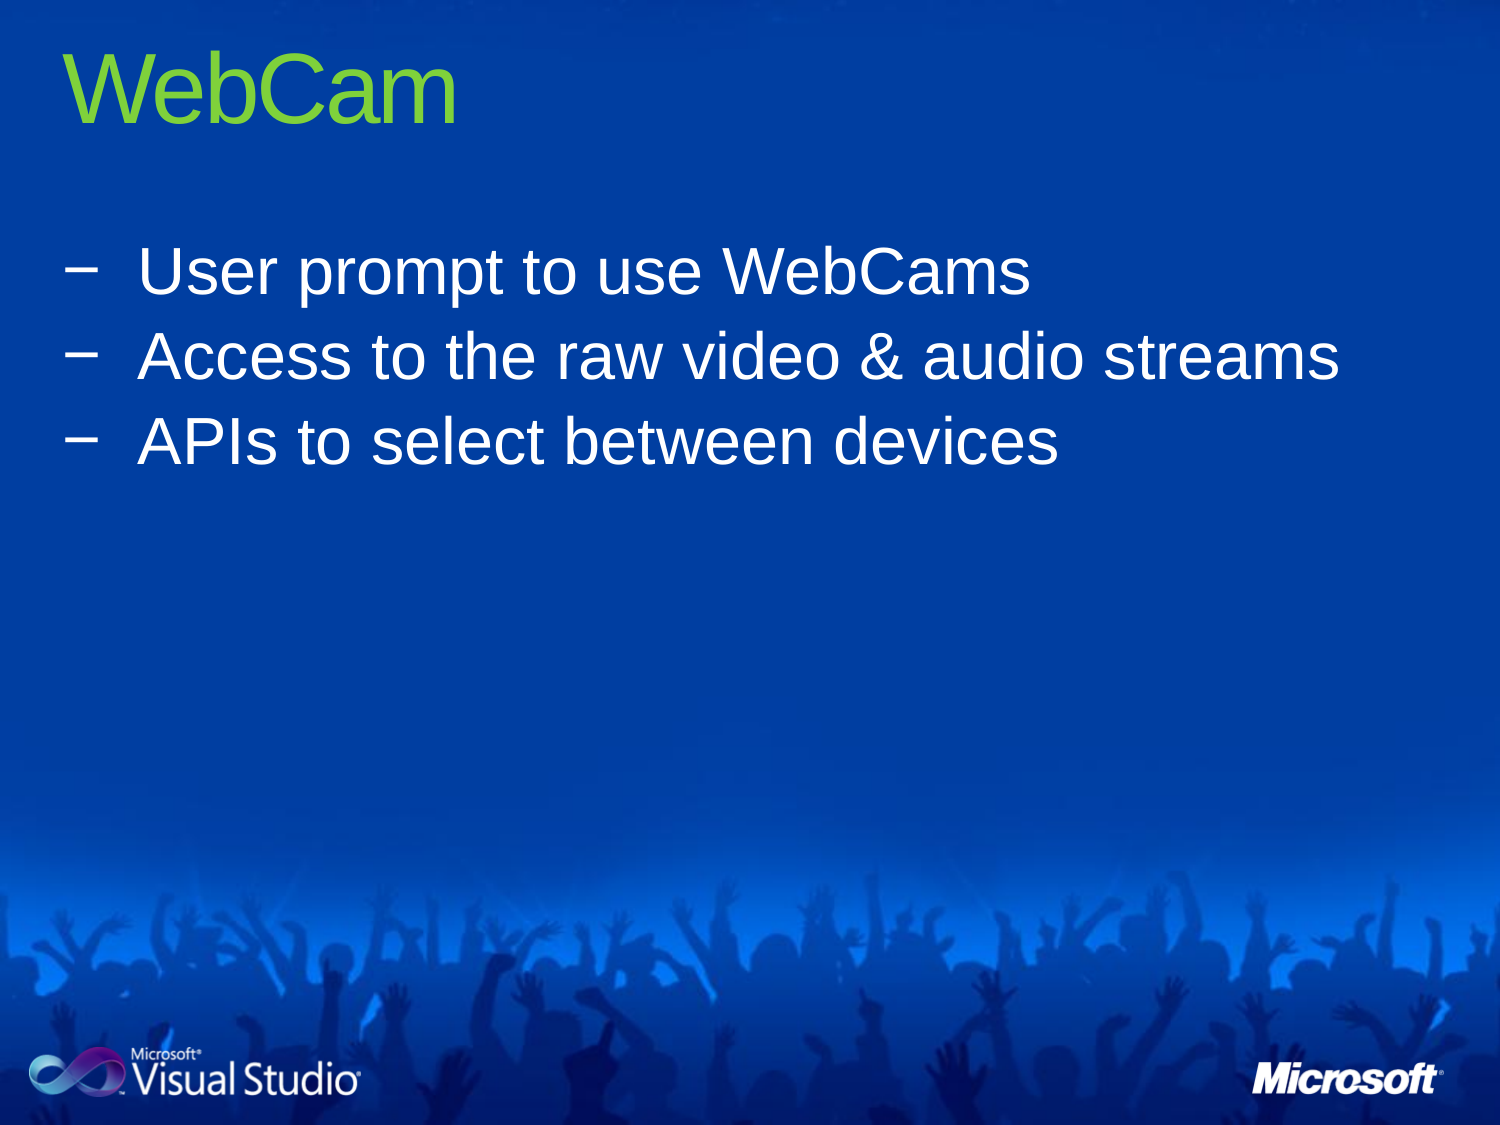

# WebCam
User prompt to use WebCams
Access to the raw video & audio streams
APIs to select between devices